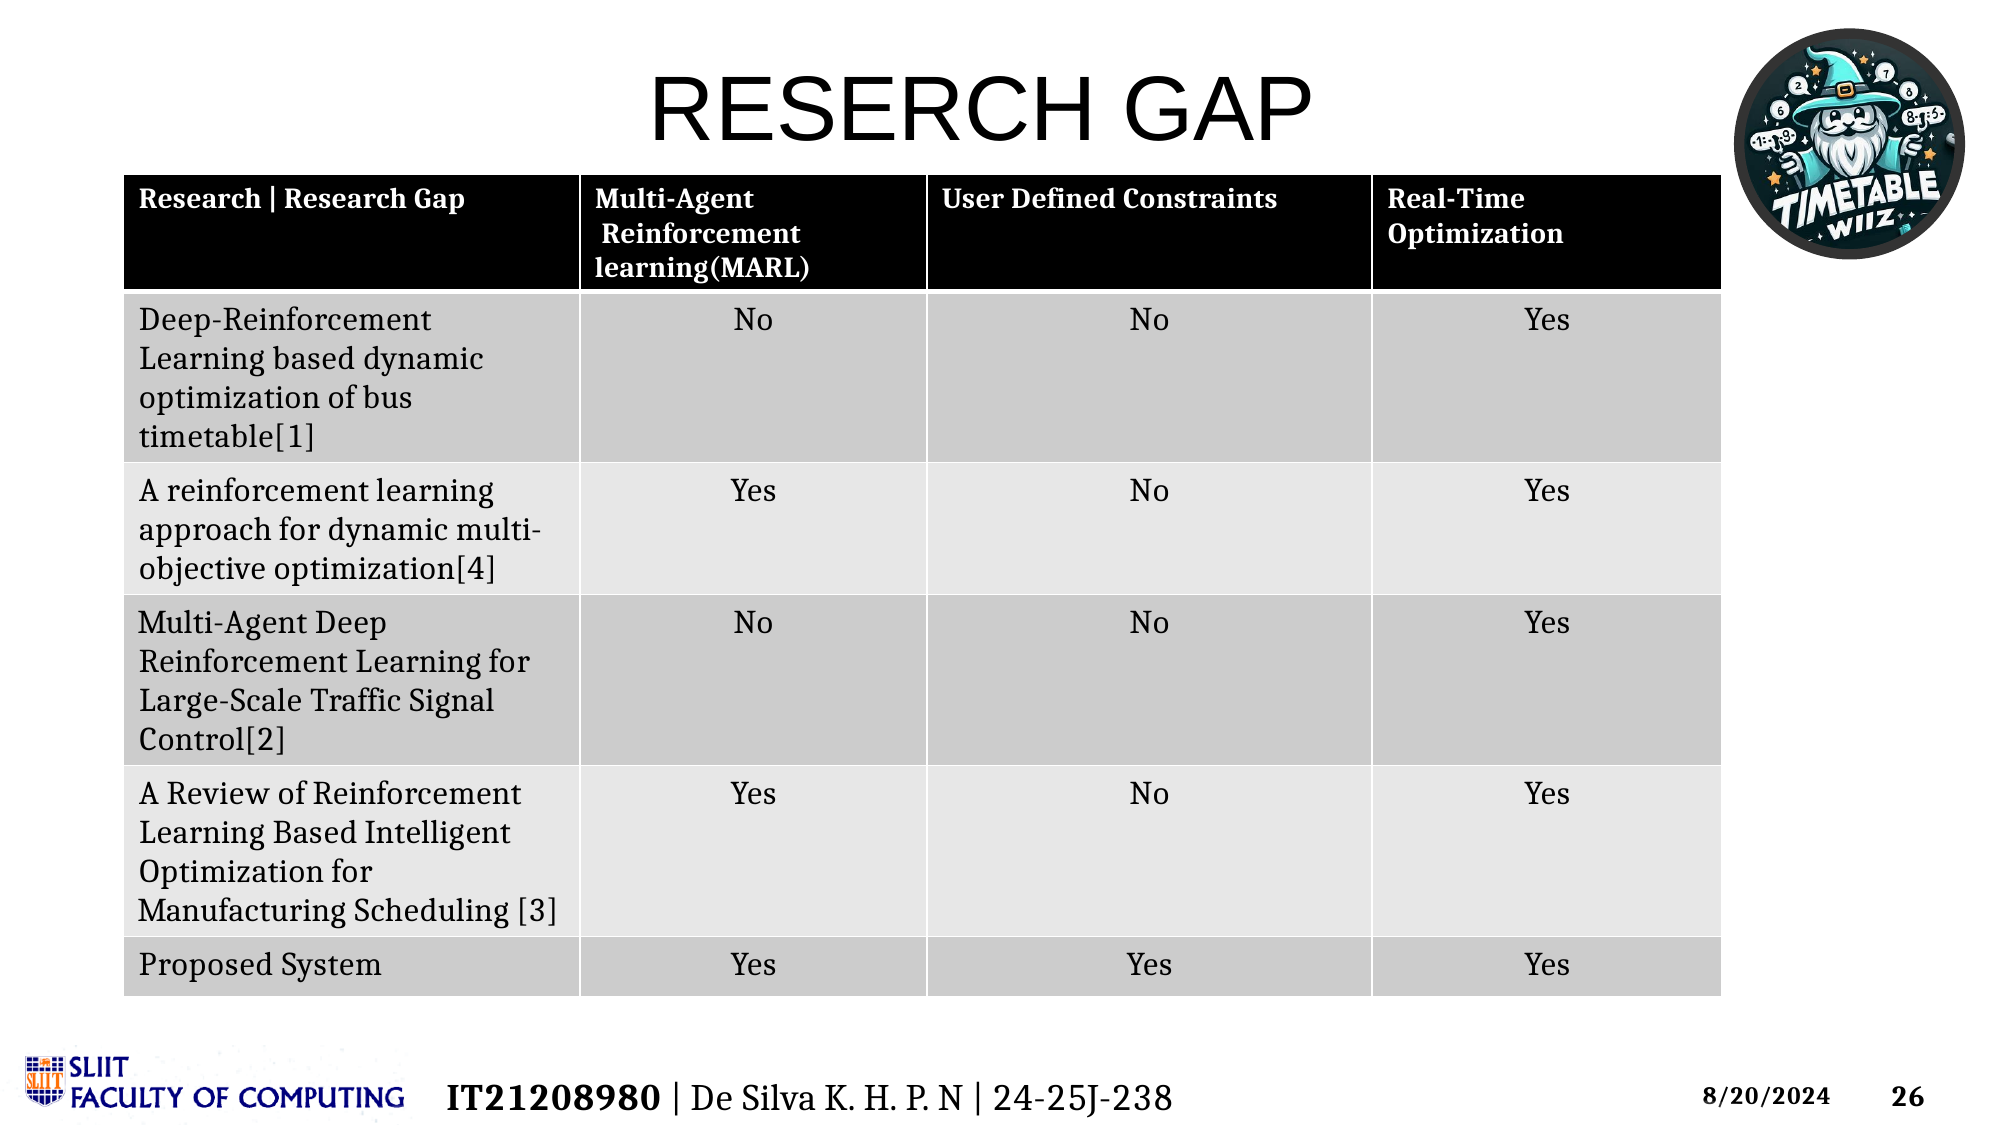

# RESERCH GAP
| Research | Research Gap | Multi-Agent  Reinforcement learning(MARL) | User Defined Constraints | Real-Time Optimization |
| --- | --- | --- | --- |
| Deep-Reinforcement Learning based dynamic optimization of bus timetable[1] | No | No | Yes |
| A reinforcement learning approach for dynamic multi-objective optimization[4] | Yes | No | Yes |
| Multi-Agent Deep Reinforcement Learning for Large-Scale Traffic Signal Control[2] | No | No | Yes |
| A Review of Reinforcement Learning Based Intelligent Optimization for Manufacturing Scheduling [3] | Yes | No | Yes |
| Proposed System | Yes | Yes | Yes |
IT21208980 | De Silva K. H. P. N | 24-25J-238